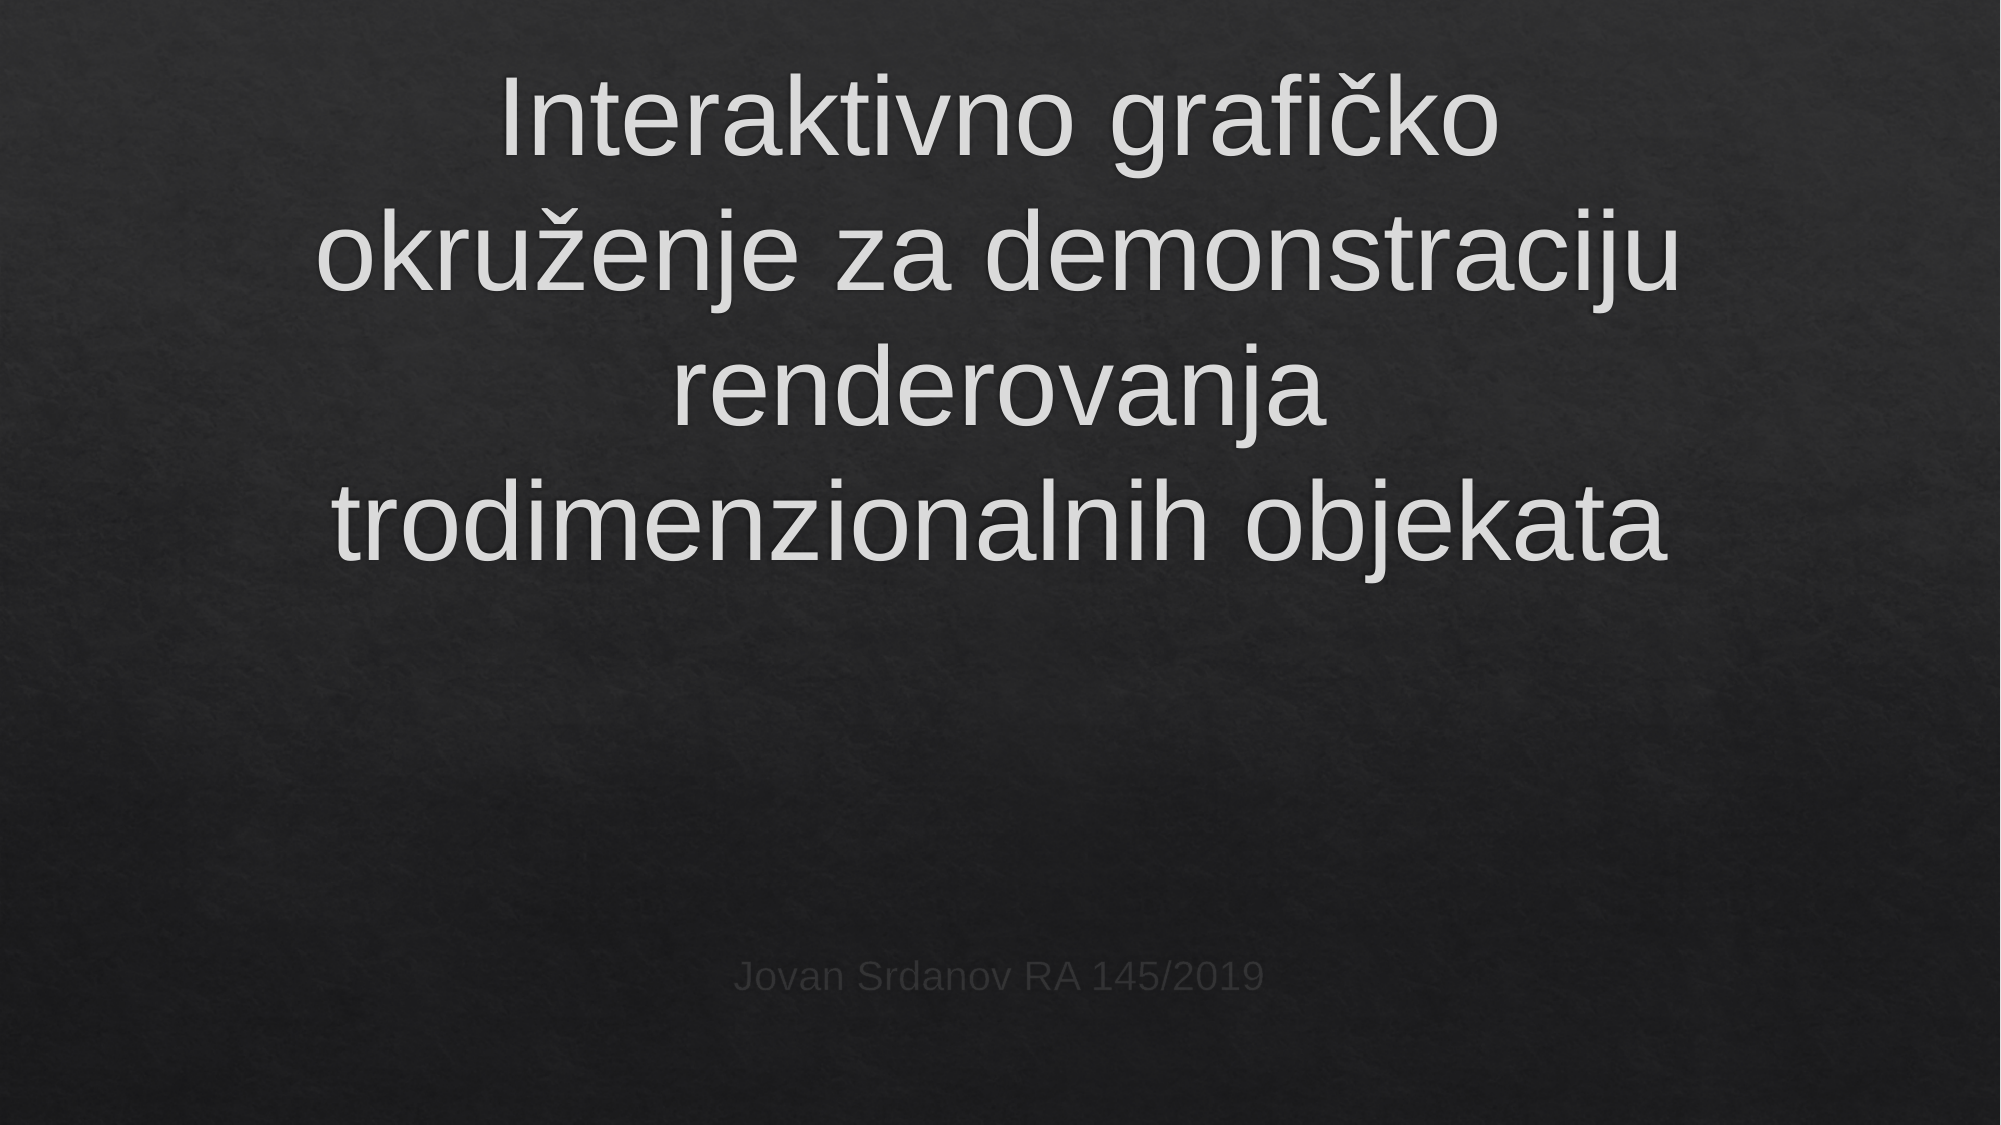

# Interaktivno grafičko okruženje za demonstraciju renderovanja trodimenzionalnih objekata
Jovan Srdanov RA 145/2019